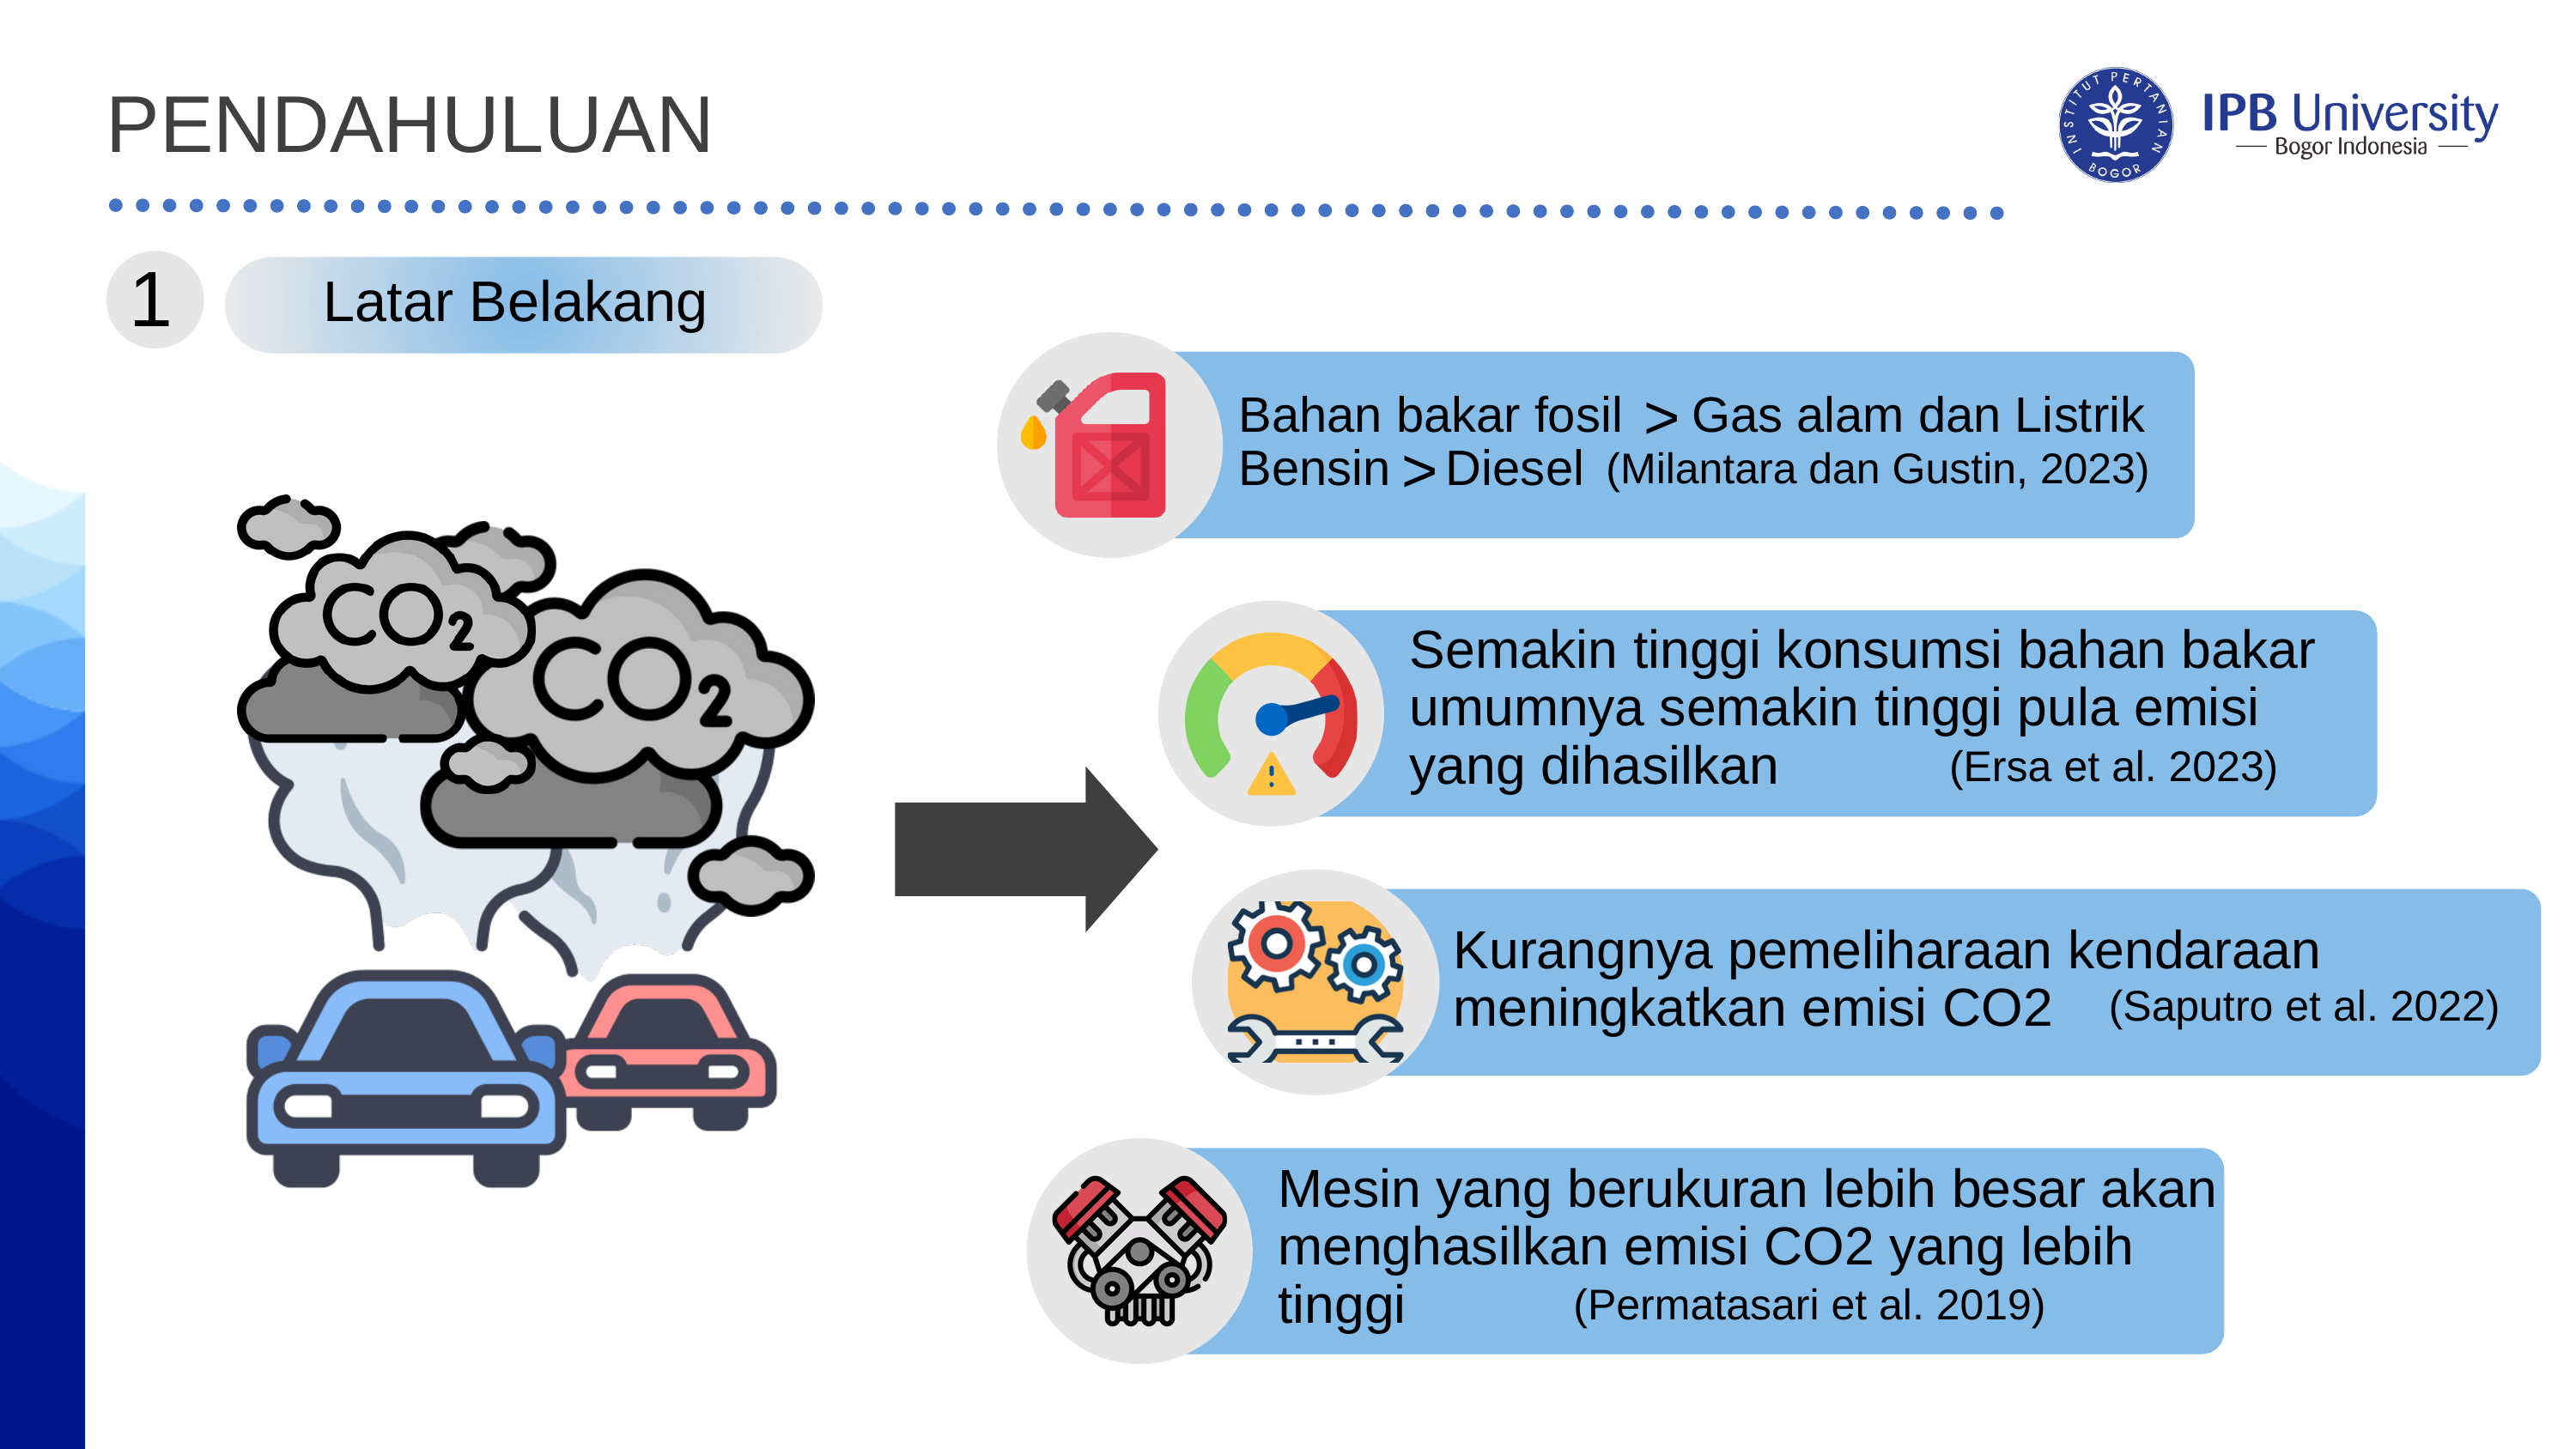

PENDAHULUAN

Latar Belakang
1

>
Bahan bakar fosil     Gas alam dan Listrik
Bensin    Diesel
>
(Milantara dan Gustin, 2023)

Semakin tinggi konsumsi bahan bakar umumnya semakin tinggi pula emisi yang dihasilkan

(Ersa et al. 2023)

Kurangnya pemeliharaan kendaraan meningkatkan emisi CO2
(Saputro et al. 2022)

Mesin yang berukuran lebih besar akan menghasilkan emisi CO2 yang lebih tinggi

(Permatasari et al. 2019)